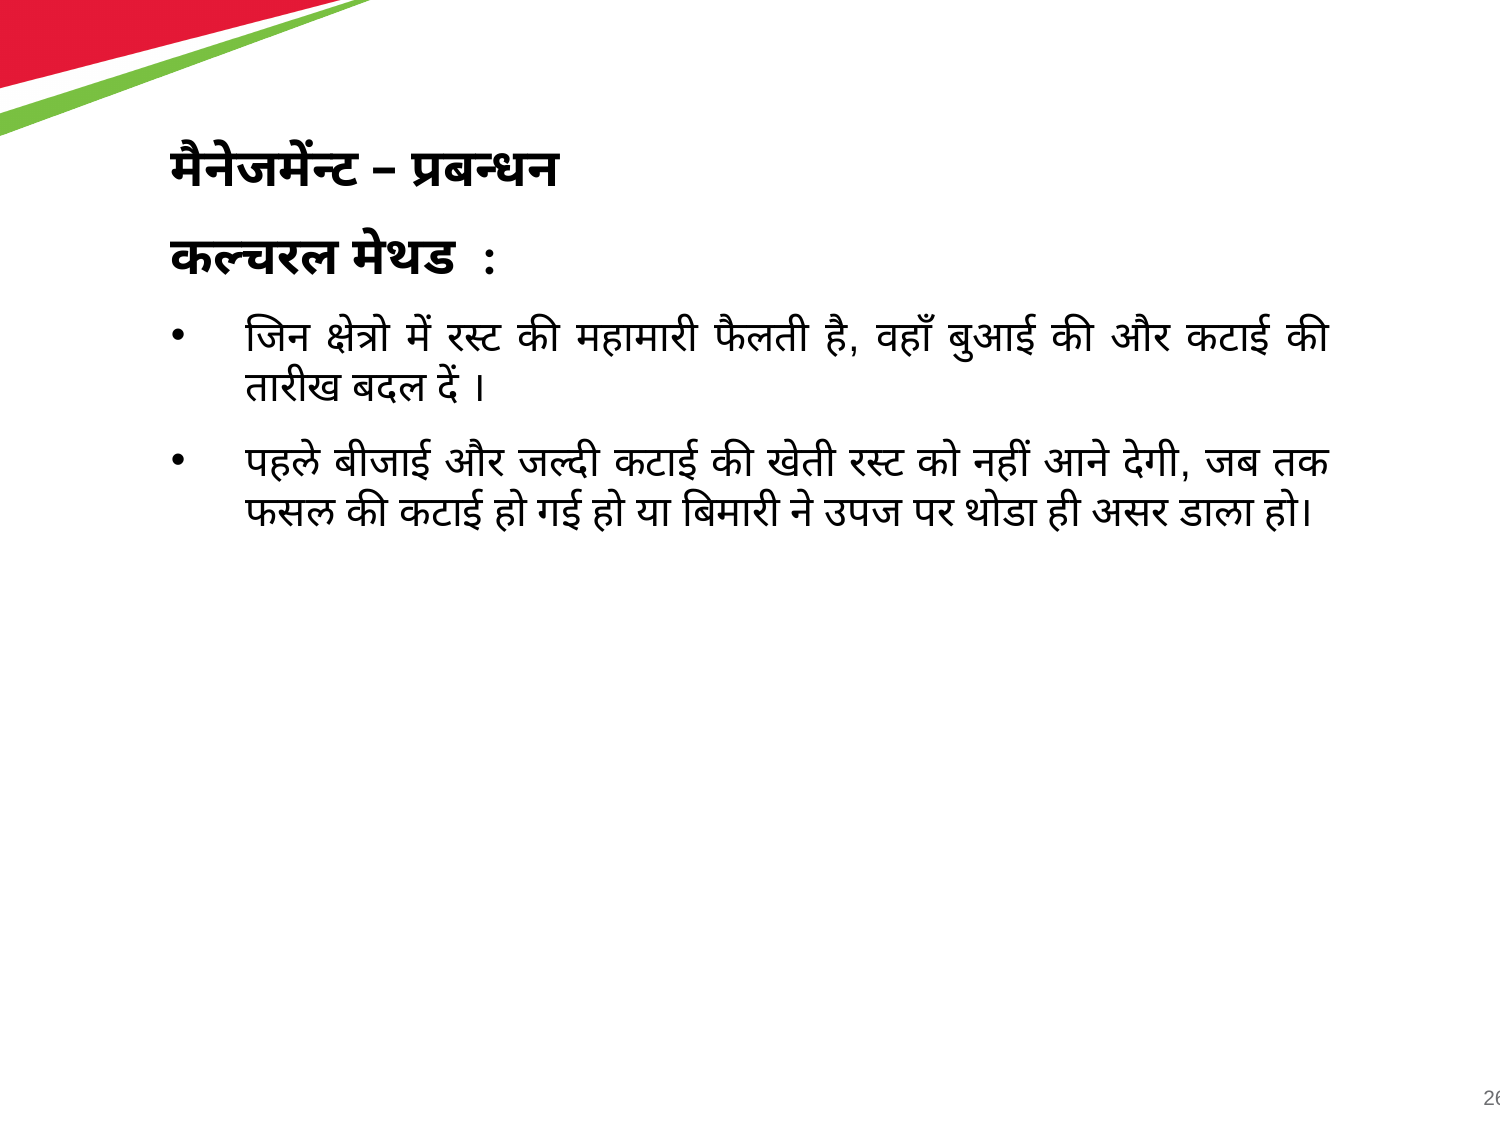

मैनेजमेंन्ट – प्रबन्धन
कल्चरल मेथड  :
जिन क्षेत्रो में रस्ट की महामारी फैलती है, वहाँ बुआई की और कटाई की तारीख बदल दें ।
पहले बीजाई और जल्दी कटाई की खेती रस्ट को नहीं आने देगी, जब तक फसल की कटाई हो गई हो या बिमारी ने उपज पर थोडा ही असर डाला हो।